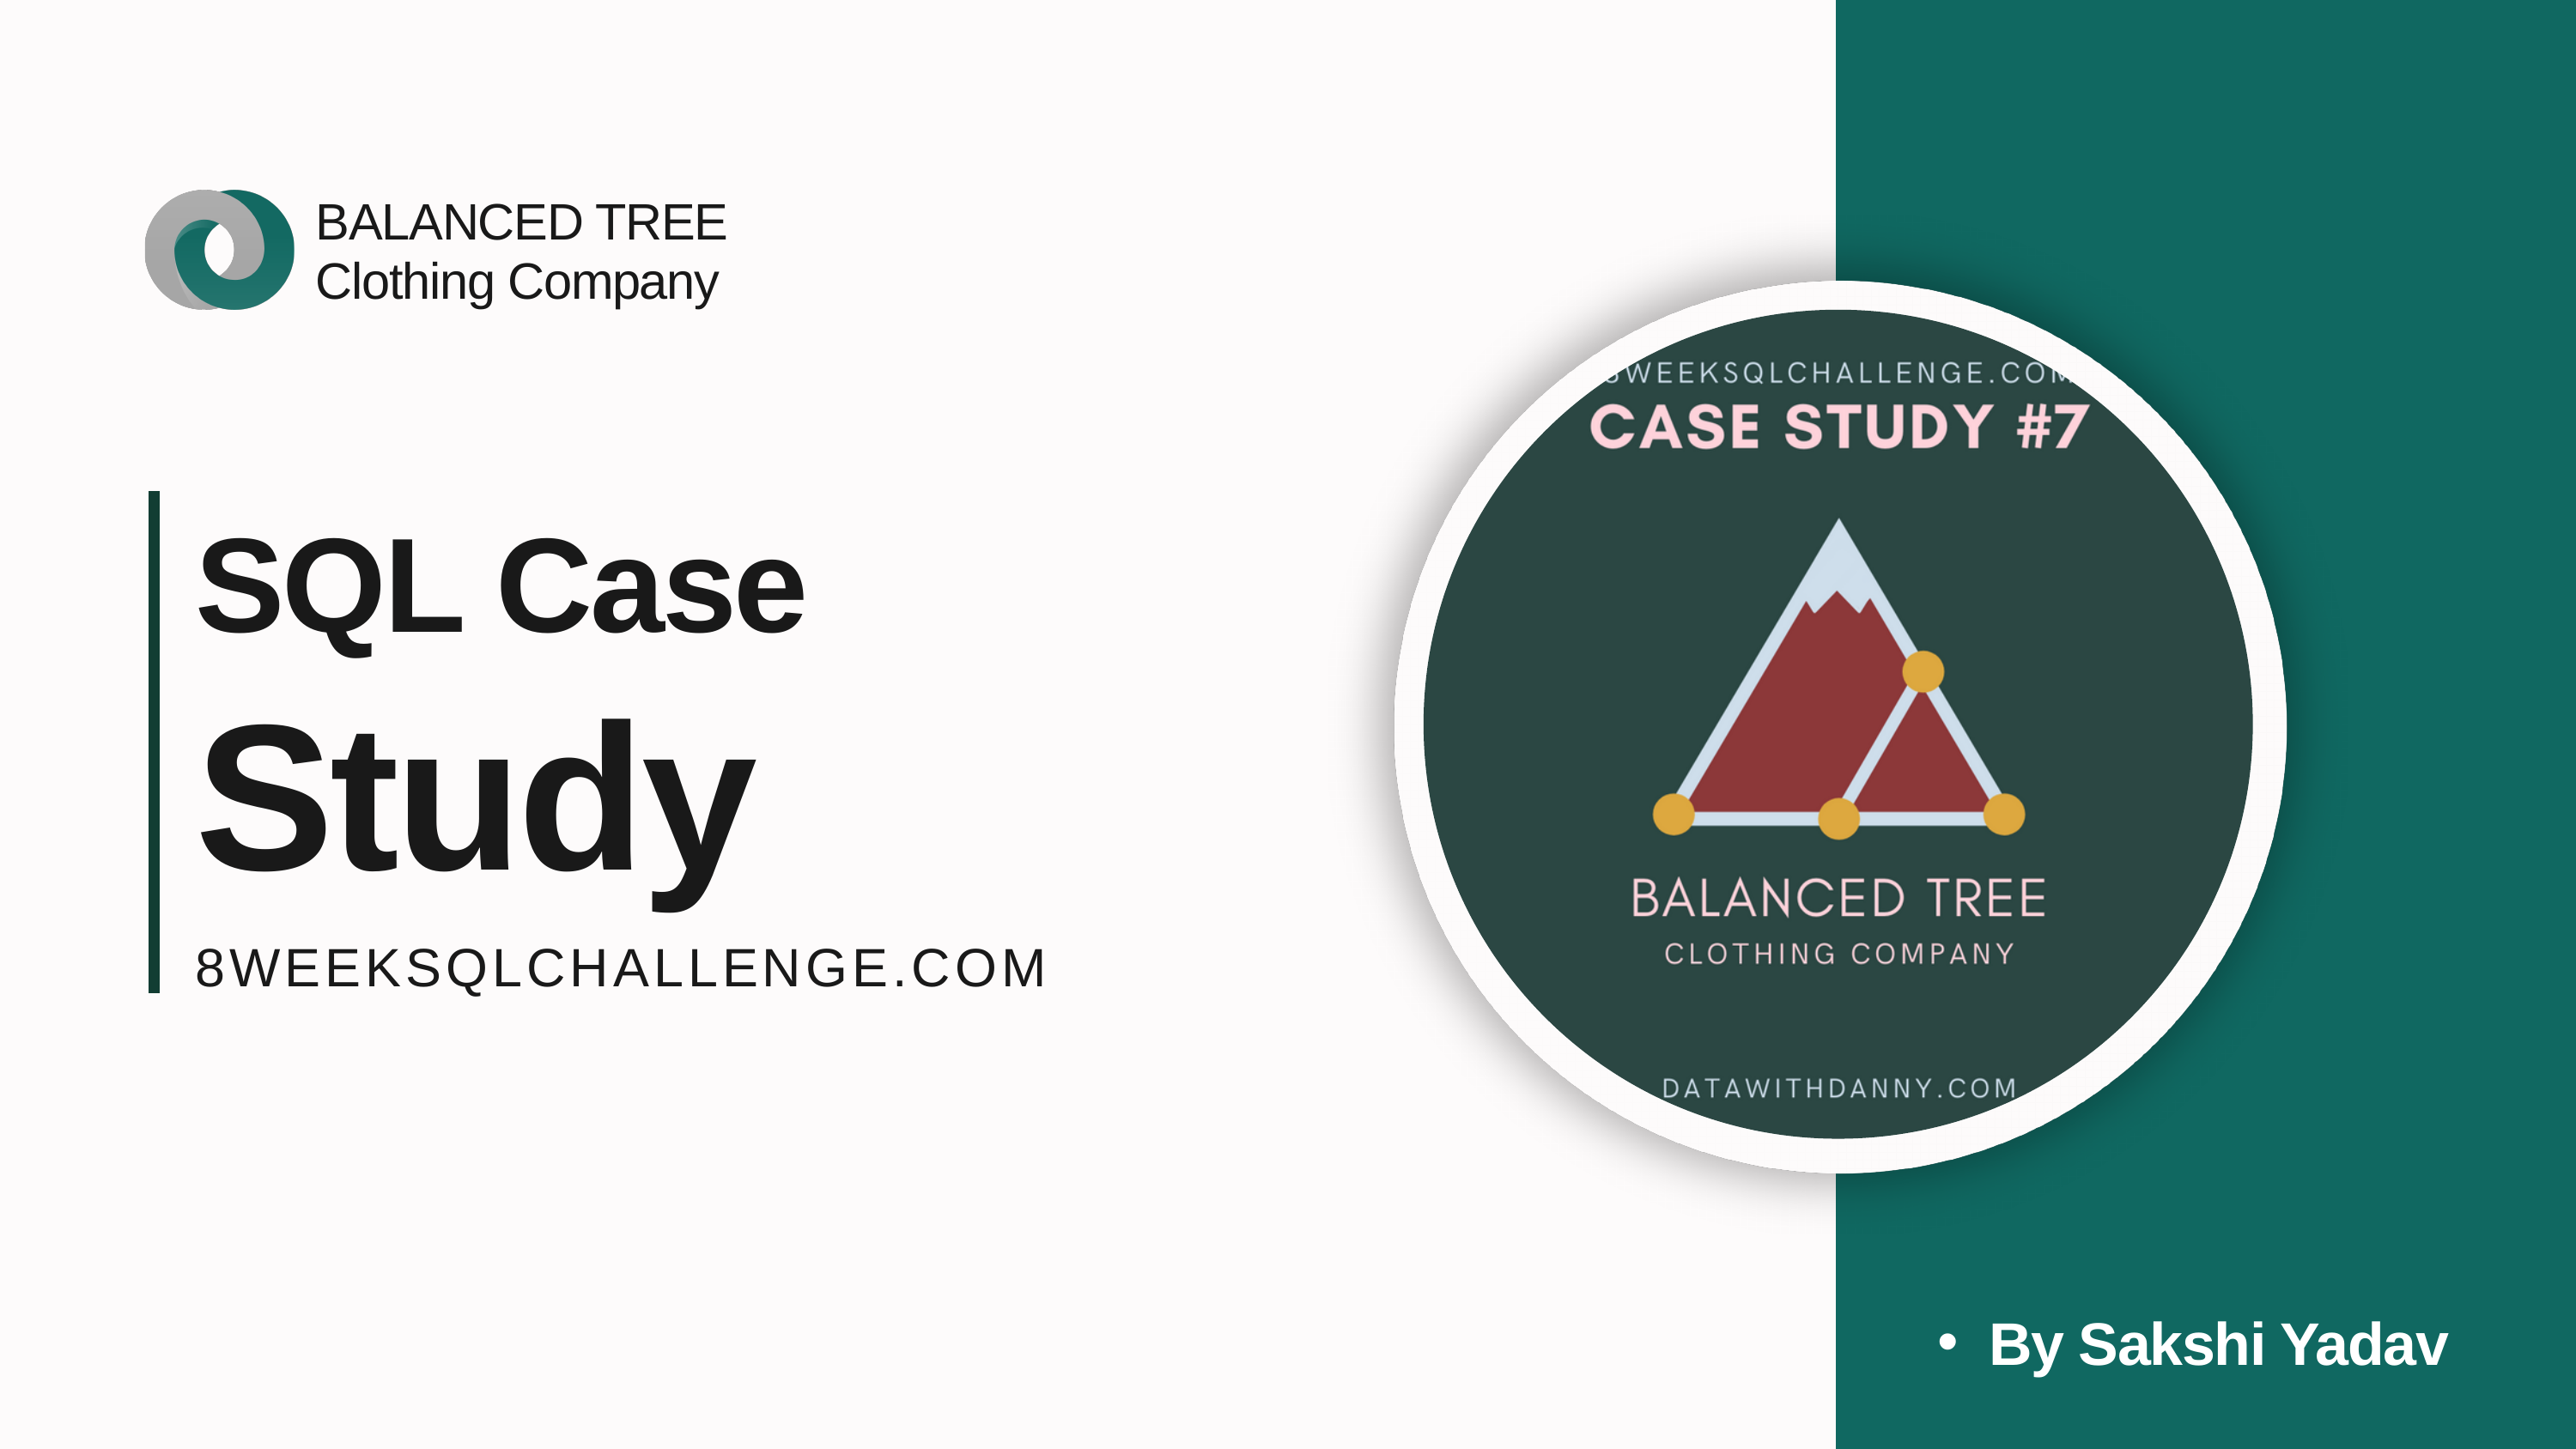

BALANCED TREE
Clothing Company

SQL Case

Study
8WEEKSQLCHALLENGE.COM
By Sakshi Yadav